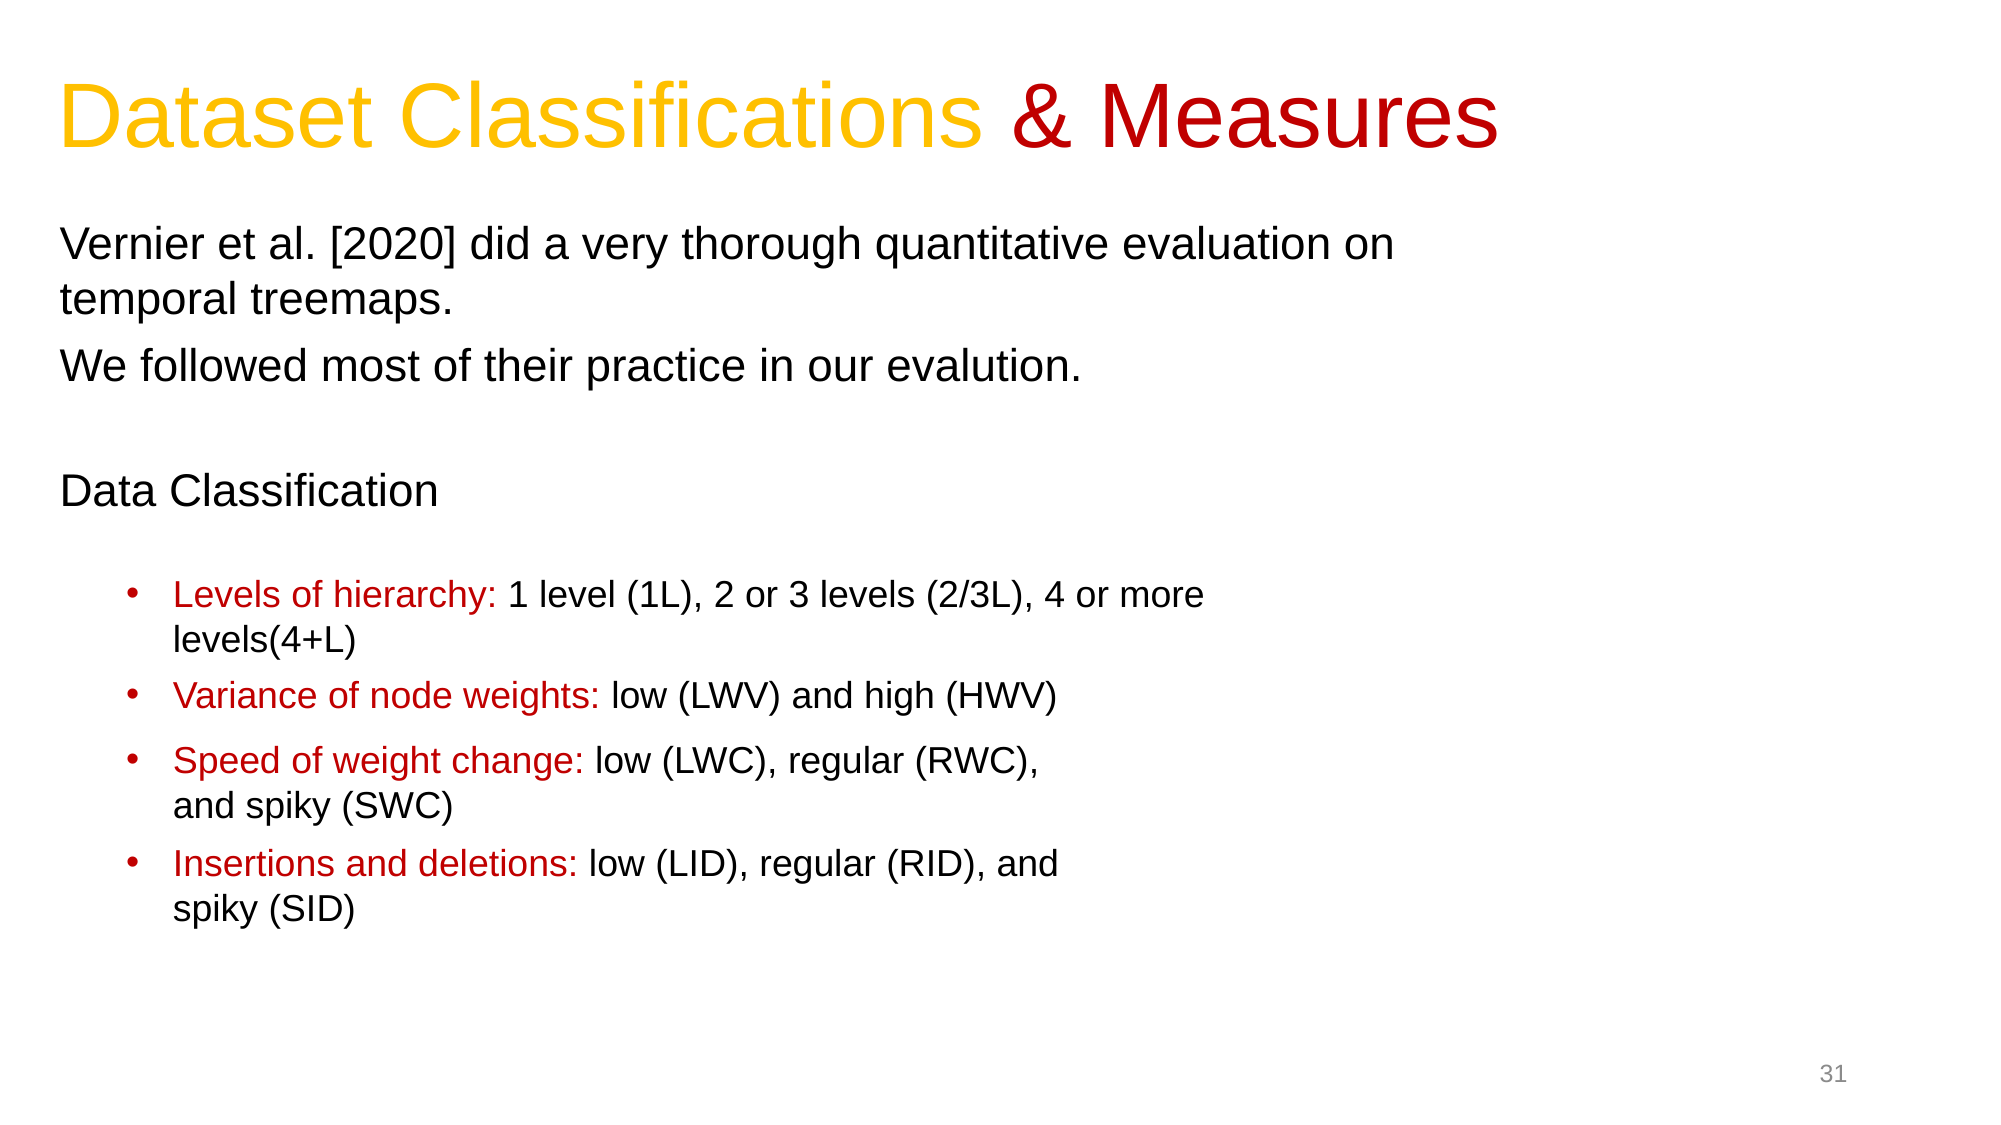

Dataset Classifications & Measures

Vernier et al. [2020] did a very thorough quantitative evaluation on temporal treemaps.
We followed most of their practice in our evalution.
Data Classification
Levels of hierarchy: 1 level (1L), 2 or 3 levels (2/3L), 4 or more levels(4+L)

Variance of node weights: low (LWV) and high (HWV)
Speed of weight change: low (LWC), regular (RWC), and spiky (SWC)
Insertions and deletions: low (LID), regular (RID), and spiky (SID)
31